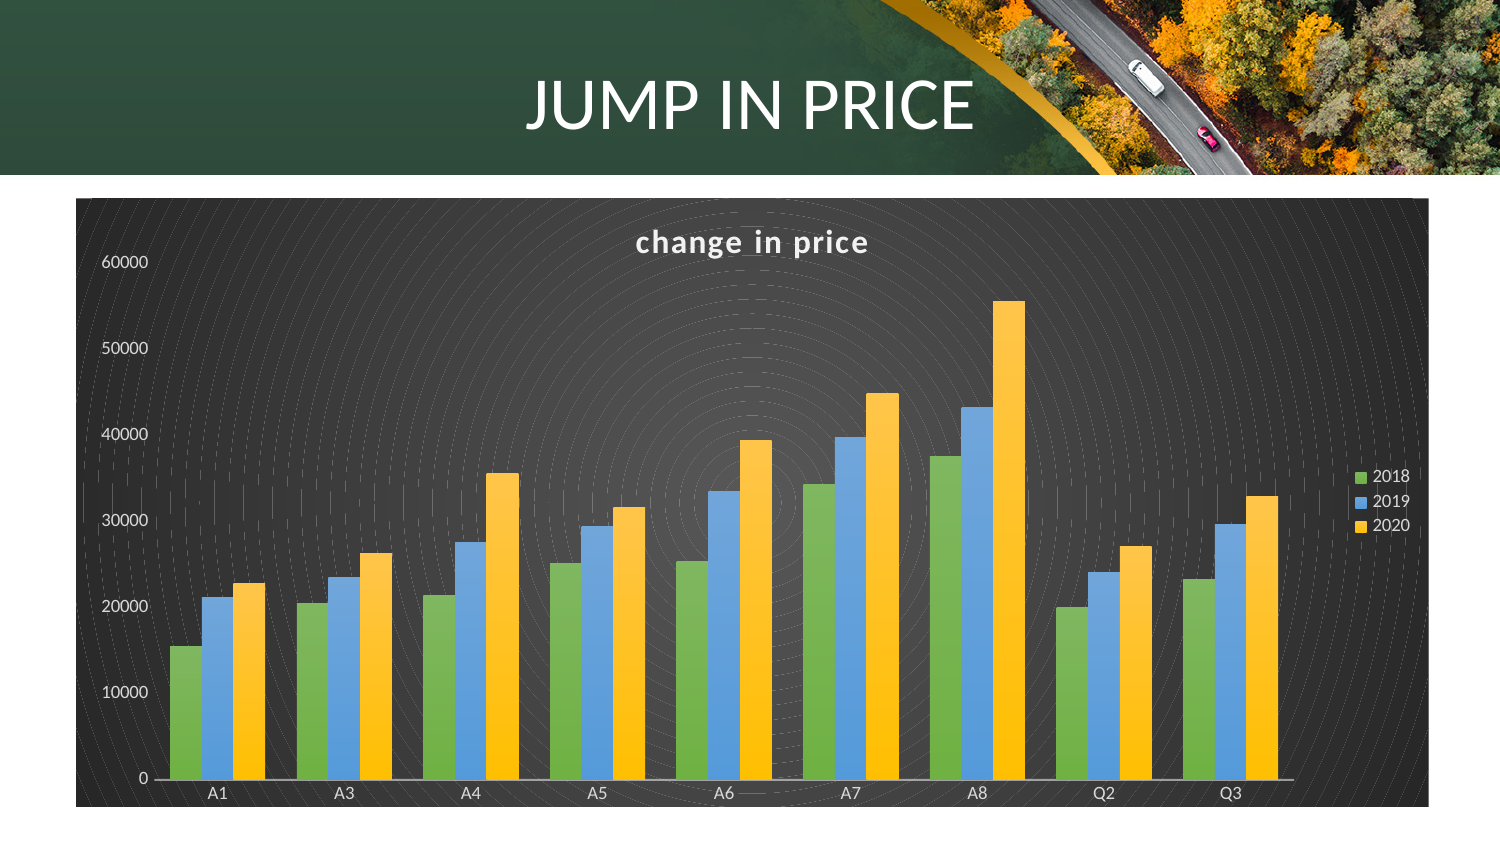

# JUMP IN PRICE

### Chart: change in price

| Category | 2018 | 2019 | 2020 |
|---|---|---|---|
| A1 | 15469.0 | 21200.0 | 22781.0 |
| A3 | 20557.0 | 23551.0 | 26276.0 |
| A4 | 21412.0 | 27663.0 | 35607.0 |
| A5 | 25175.0 | 29437.0 | 31704.0 |
| A6 | 25446.0 | 33582.0 | 39498.0 |
| A7 | 34375.0 | 39828.0 | 44974.0 |
| A8 | 37575.0 | 43315.0 | 55627.0 |
| Q2 | 20037.0 | 24135.0 | 27119.0 |
| Q3 | 23265.0 | 29707.0 | 32982.0 |